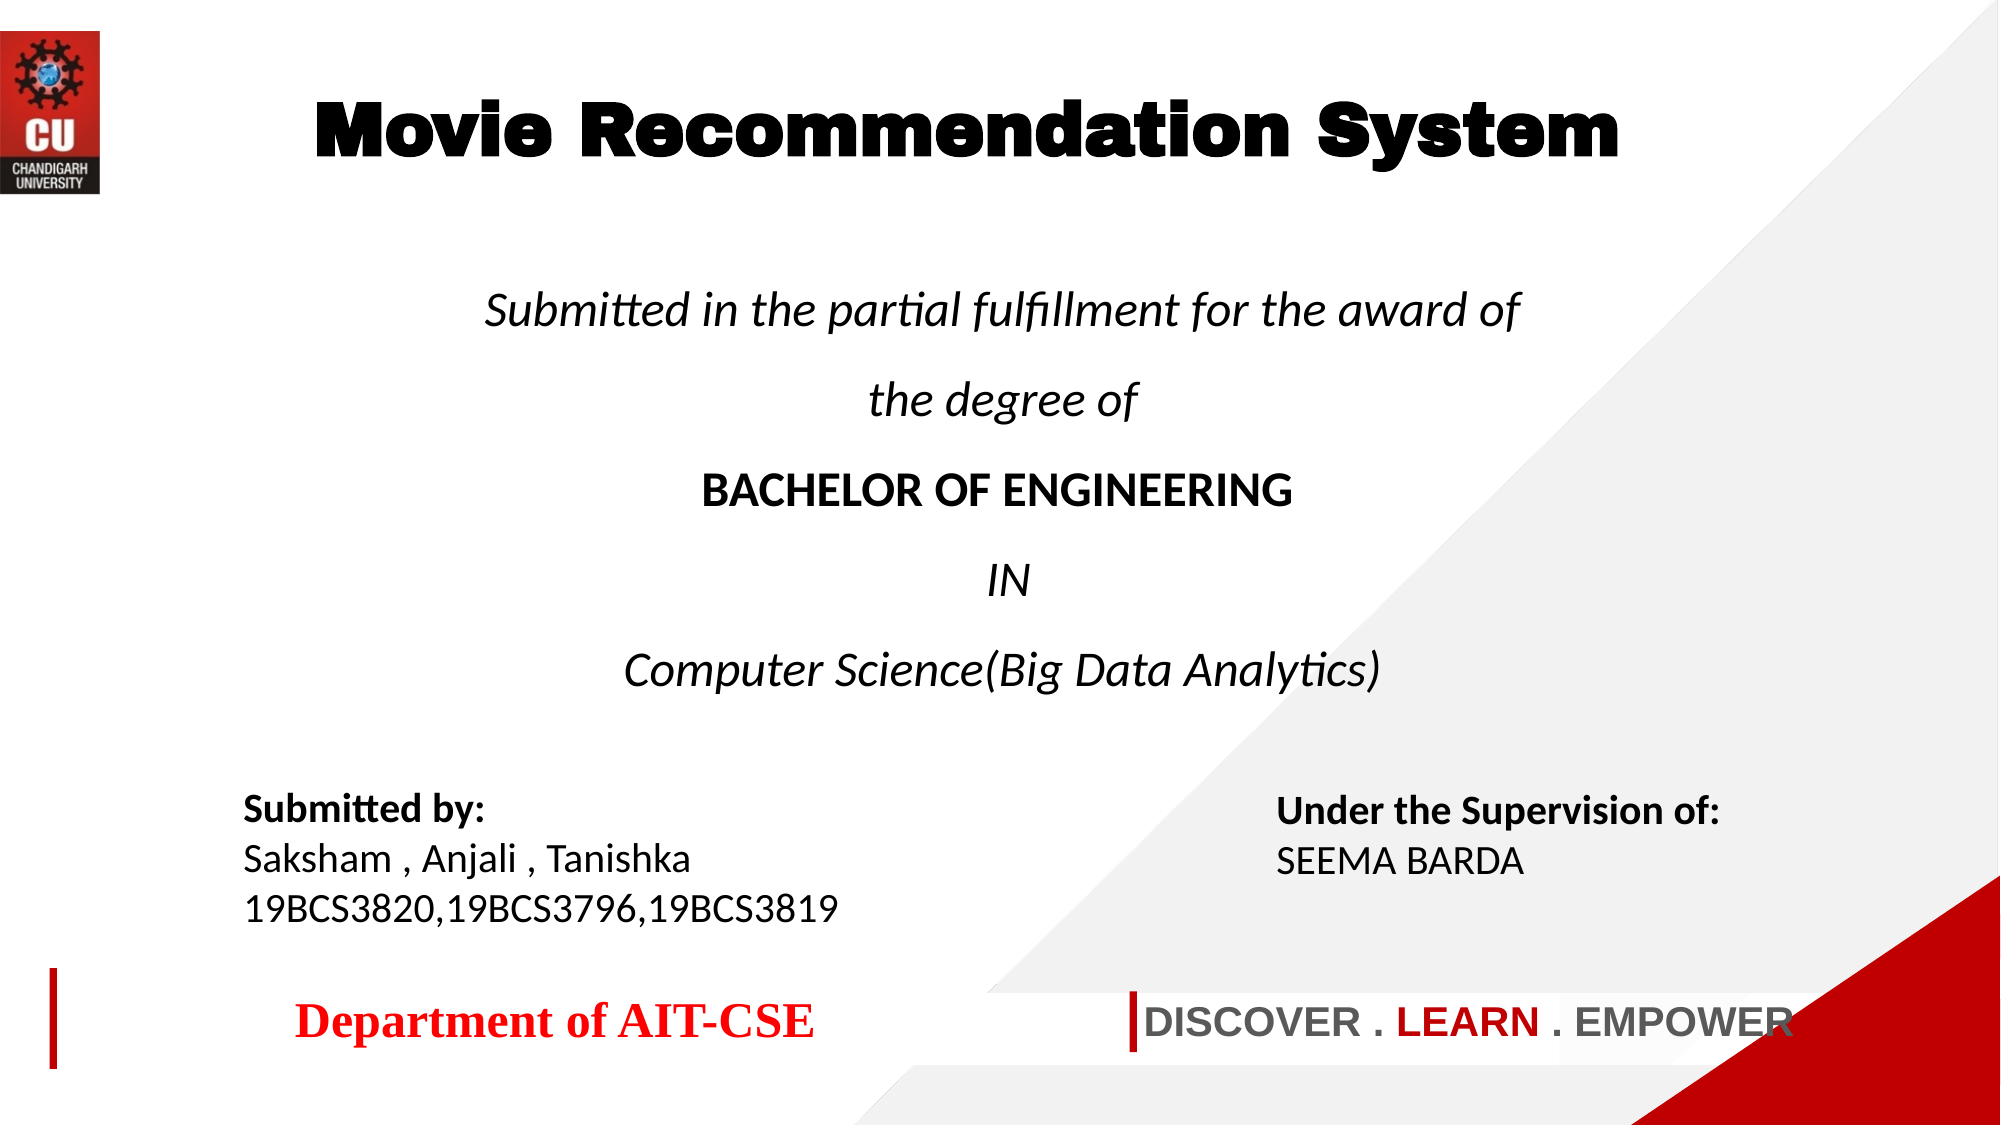

Movie Recommendation System
Submitted in the partial fulfillment for the award of the degree of
BACHELOR OF ENGINEERING
 IN
Computer Science(Big Data Analytics)
Submitted by:
Saksham , Anjali , Tanishka
19BCS3820,19BCS3796,19BCS3819
Under the Supervision of:
SEEMA BARDA

Department of AIT-CSE
DISCOVER . LEARN . EMPOWER

1